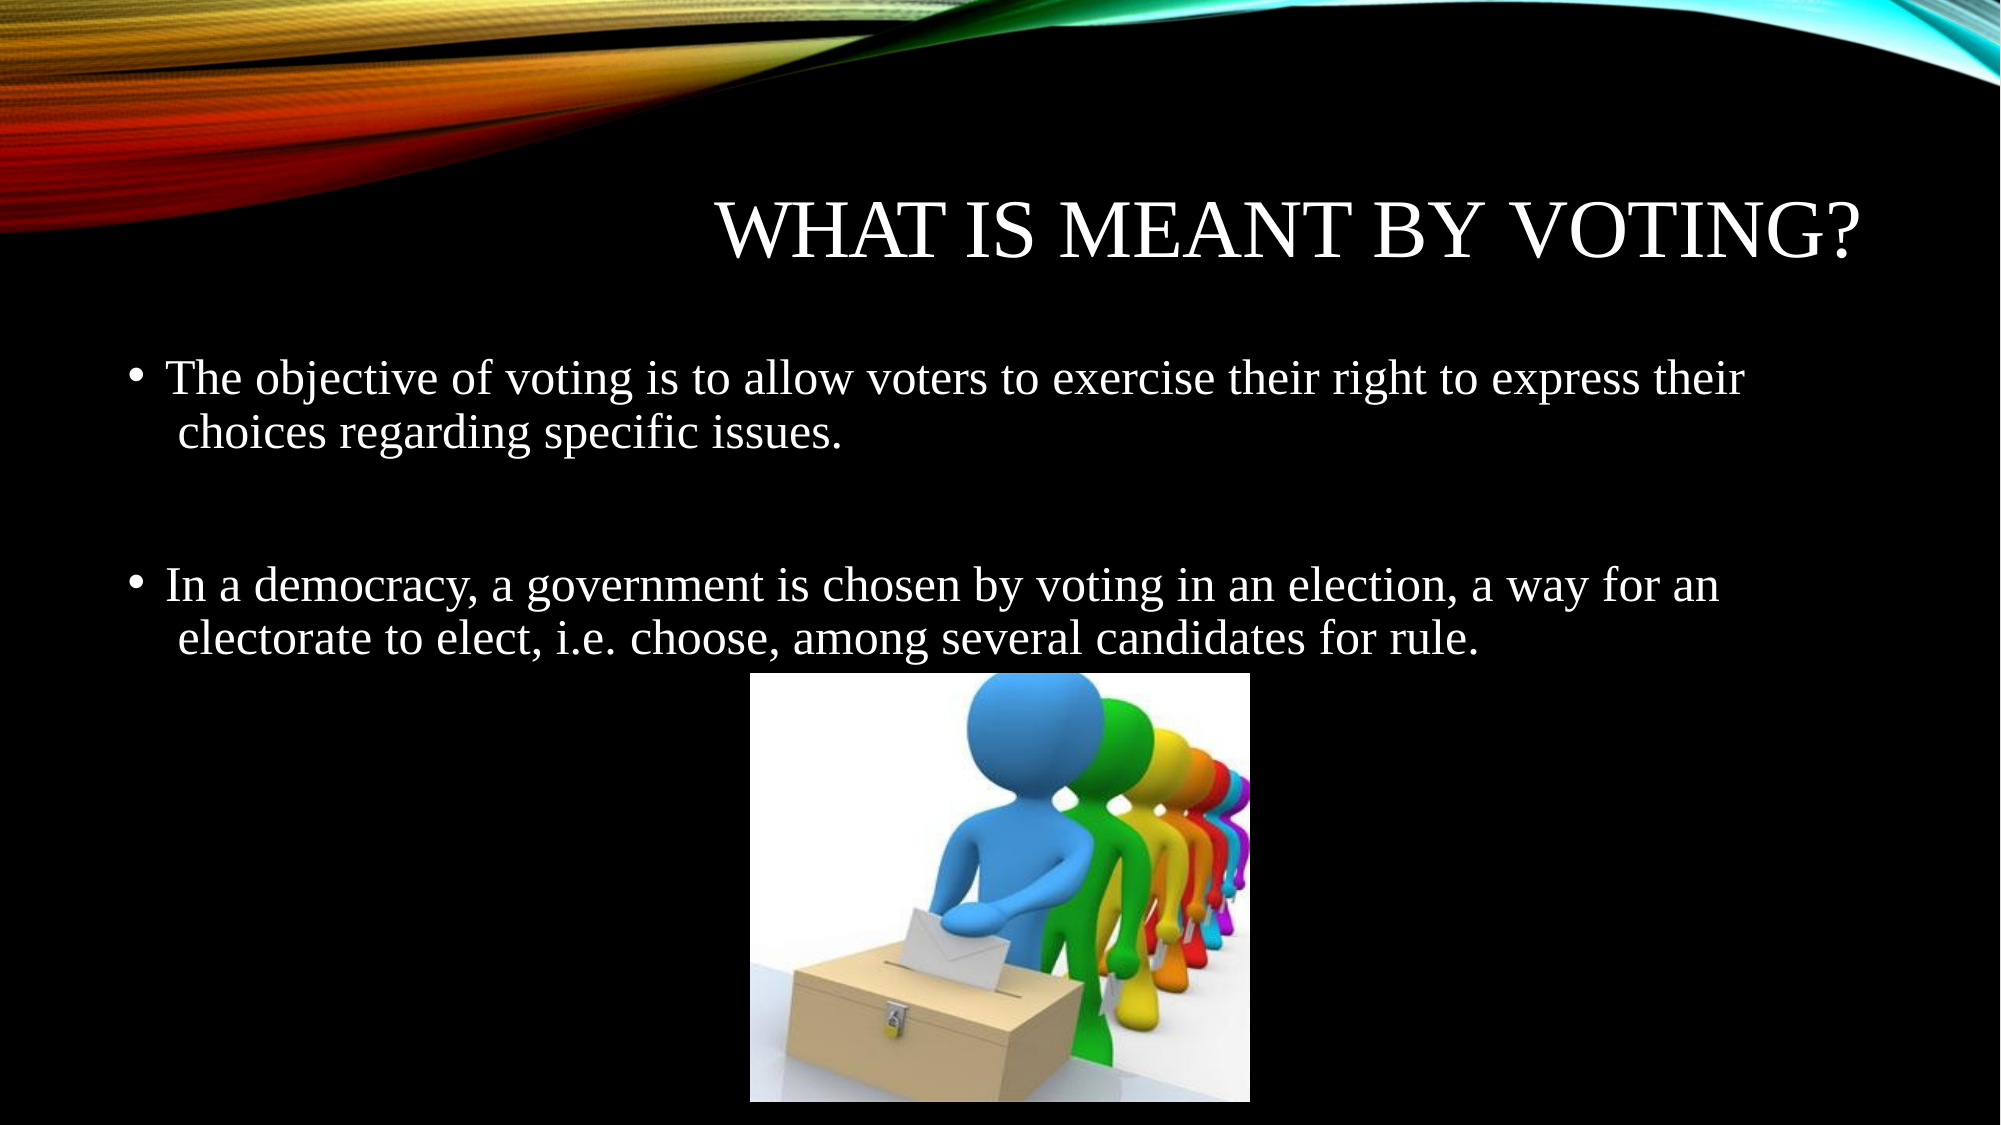

# WHAT IS MEANT BY VOTING?
The objective of voting is to allow voters to exercise their right to express their  choices regarding specific issues.

In a democracy, a government is chosen by voting in an election, a way for an  electorate to elect, i.e. choose, among several candidates for rule.